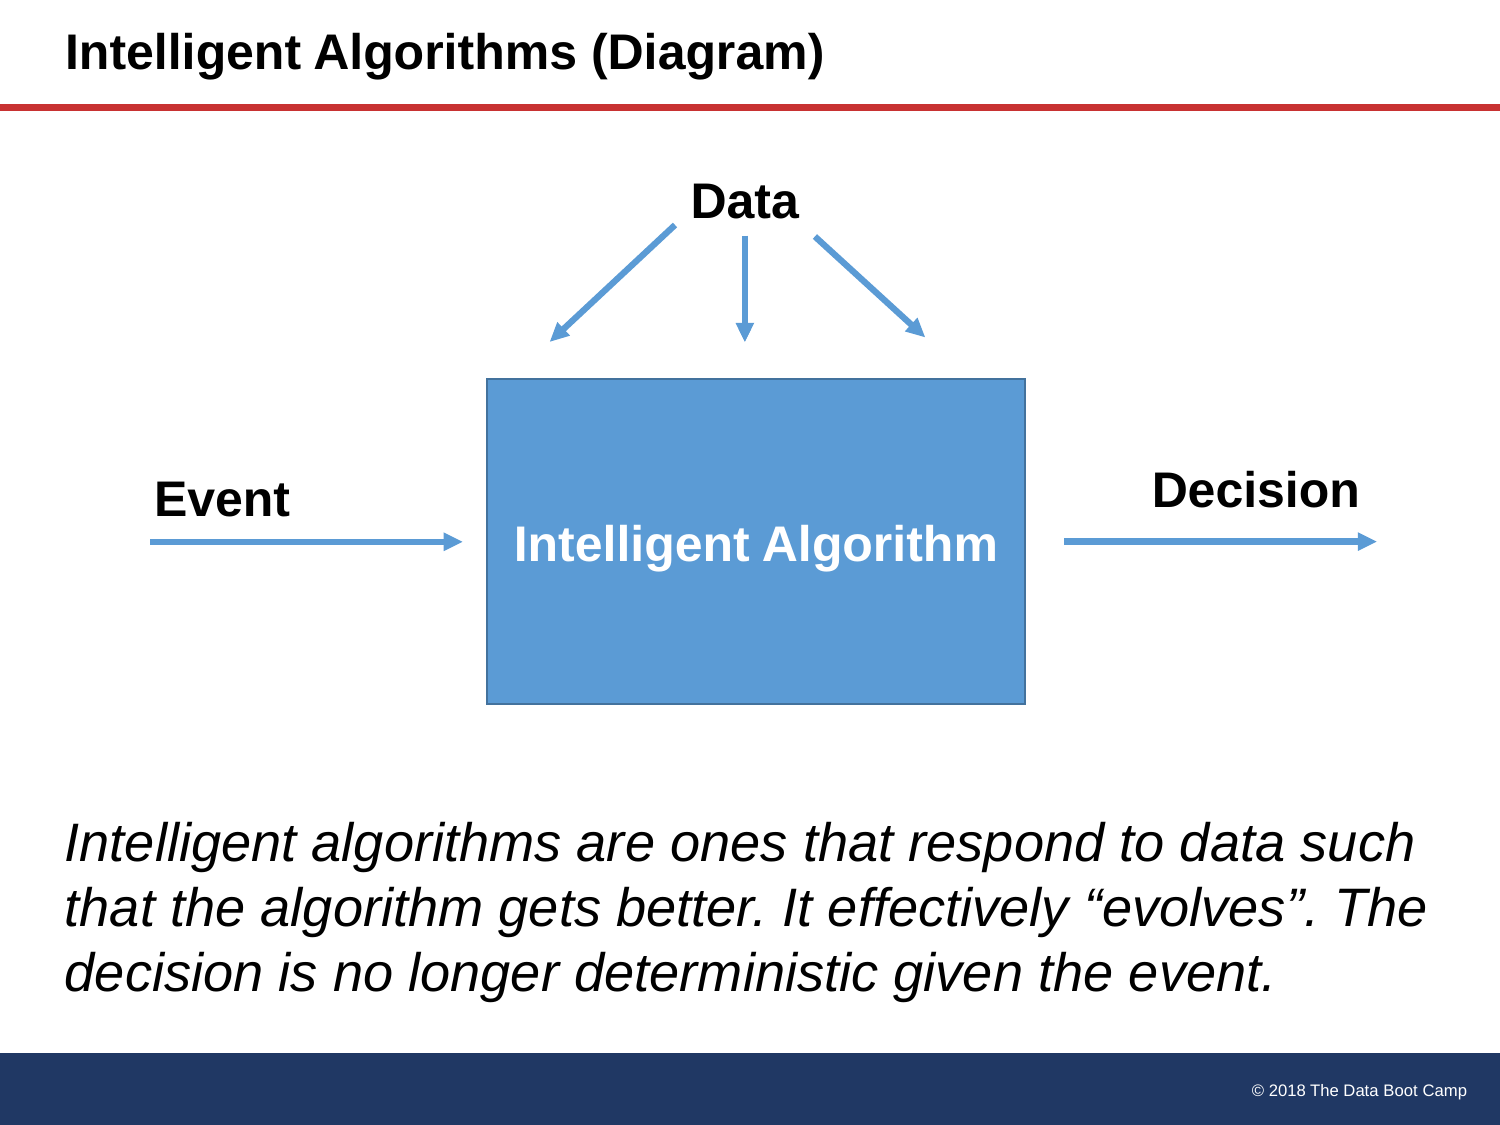

# Intelligent Algorithms (Diagram)
Data
Intelligent Algorithm
Decision
Event
Intelligent algorithms are ones that respond to data such that the algorithm gets better. It effectively “evolves”. The decision is no longer deterministic given the event.